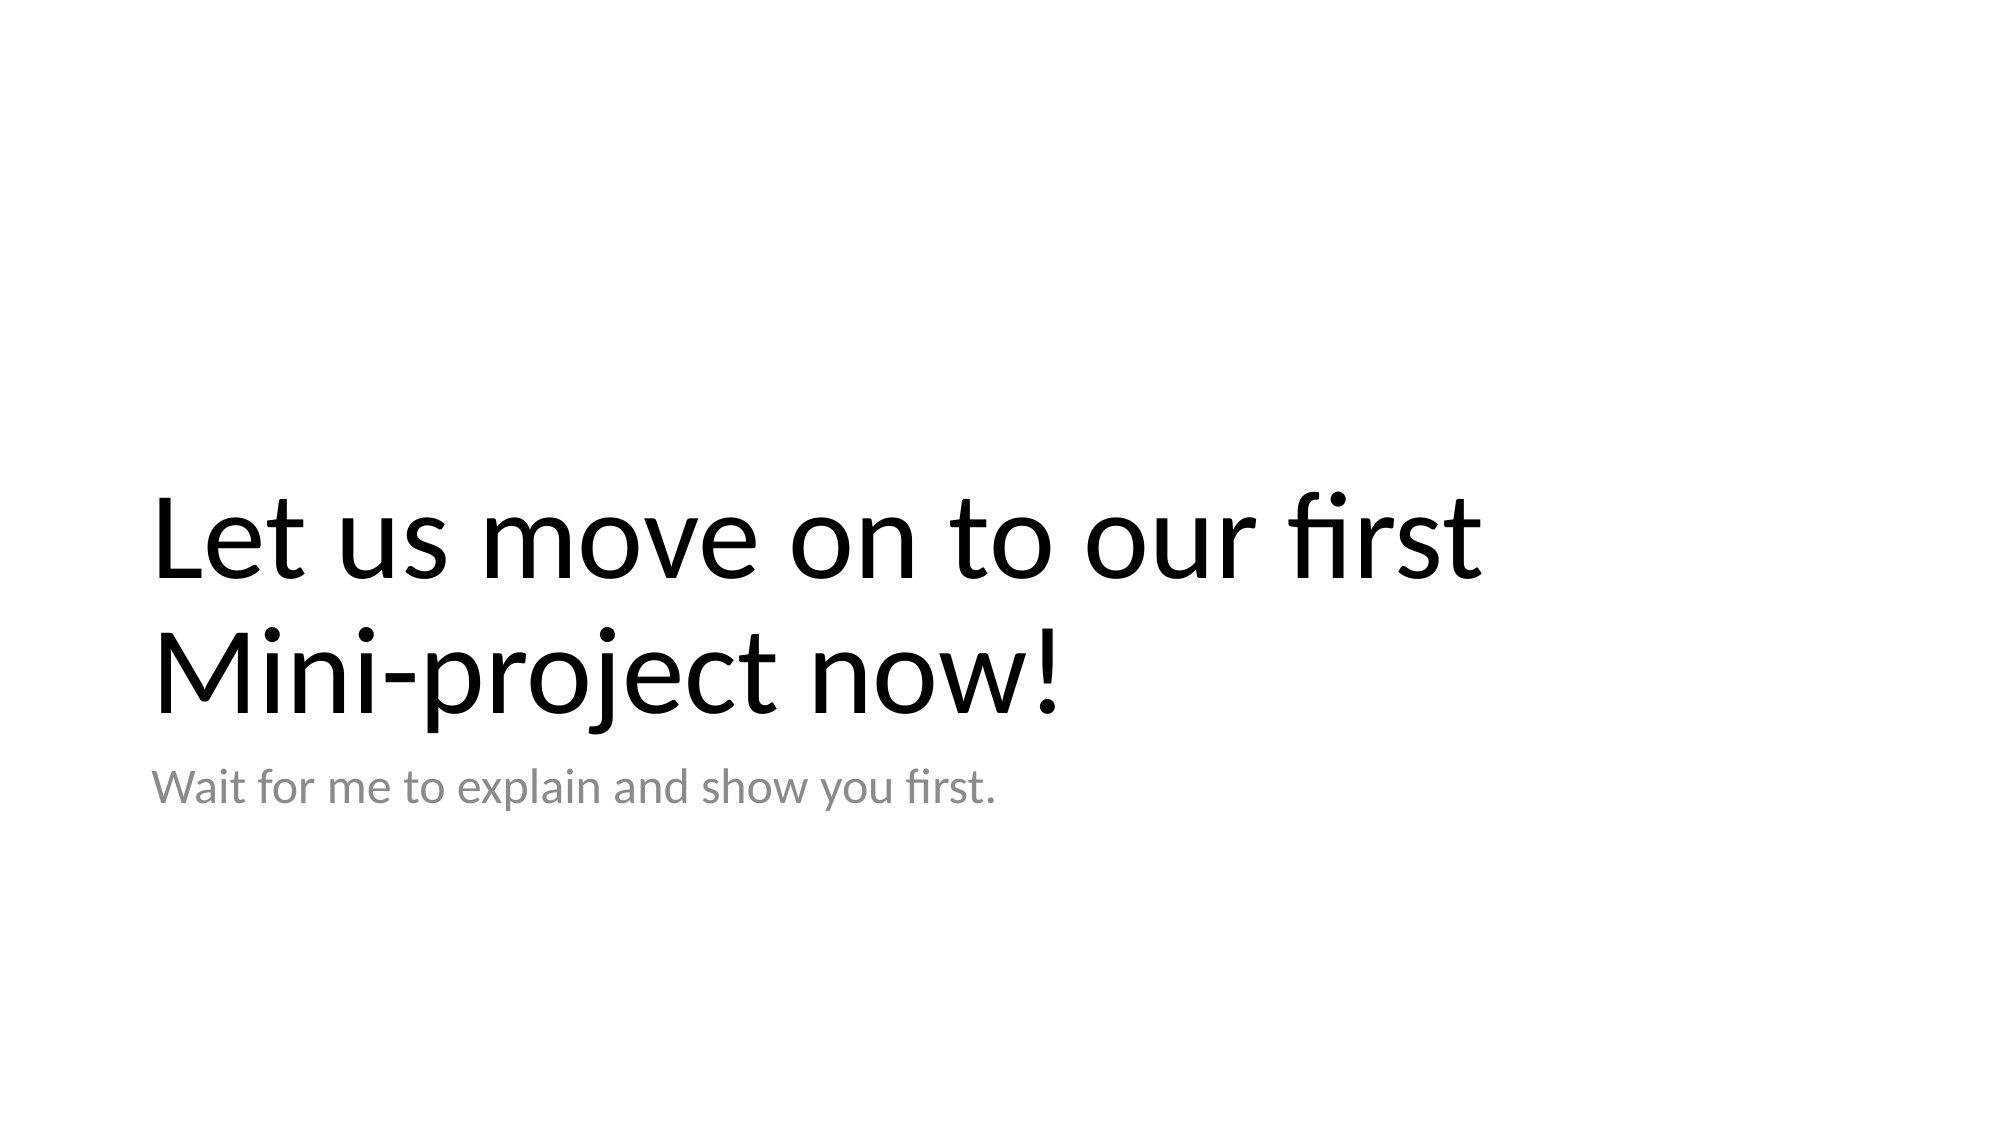

# Let us move on to our first Mini-project now!
Wait for me to explain and show you first.